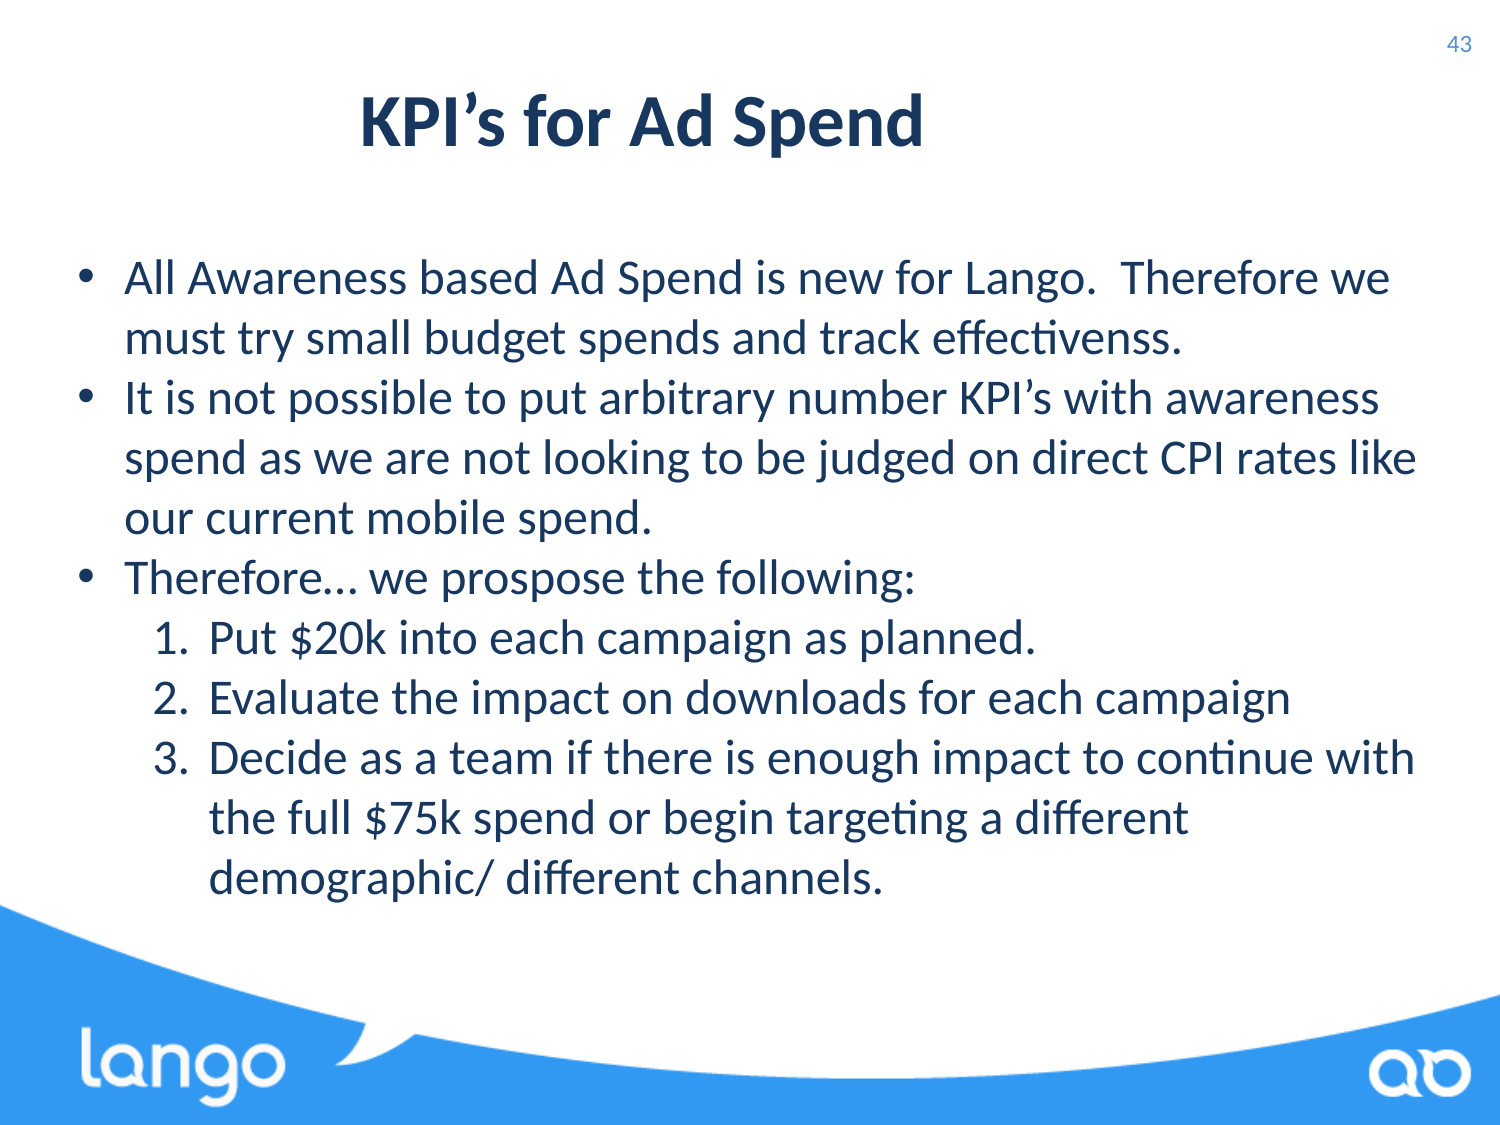

43
# KPI’s for Ad Spend
All Awareness based Ad Spend is new for Lango.  Therefore we must try small budget spends and track effectivenss.
It is not possible to put arbitrary number KPI’s with awareness spend as we are not looking to be judged on direct CPI rates like our current mobile spend.
Therefore… we prospose the following:
Put $20k into each campaign as planned.
Evaluate the impact on downloads for each campaign
Decide as a team if there is enough impact to continue with the full $75k spend or begin targeting a different demographic/ different channels.